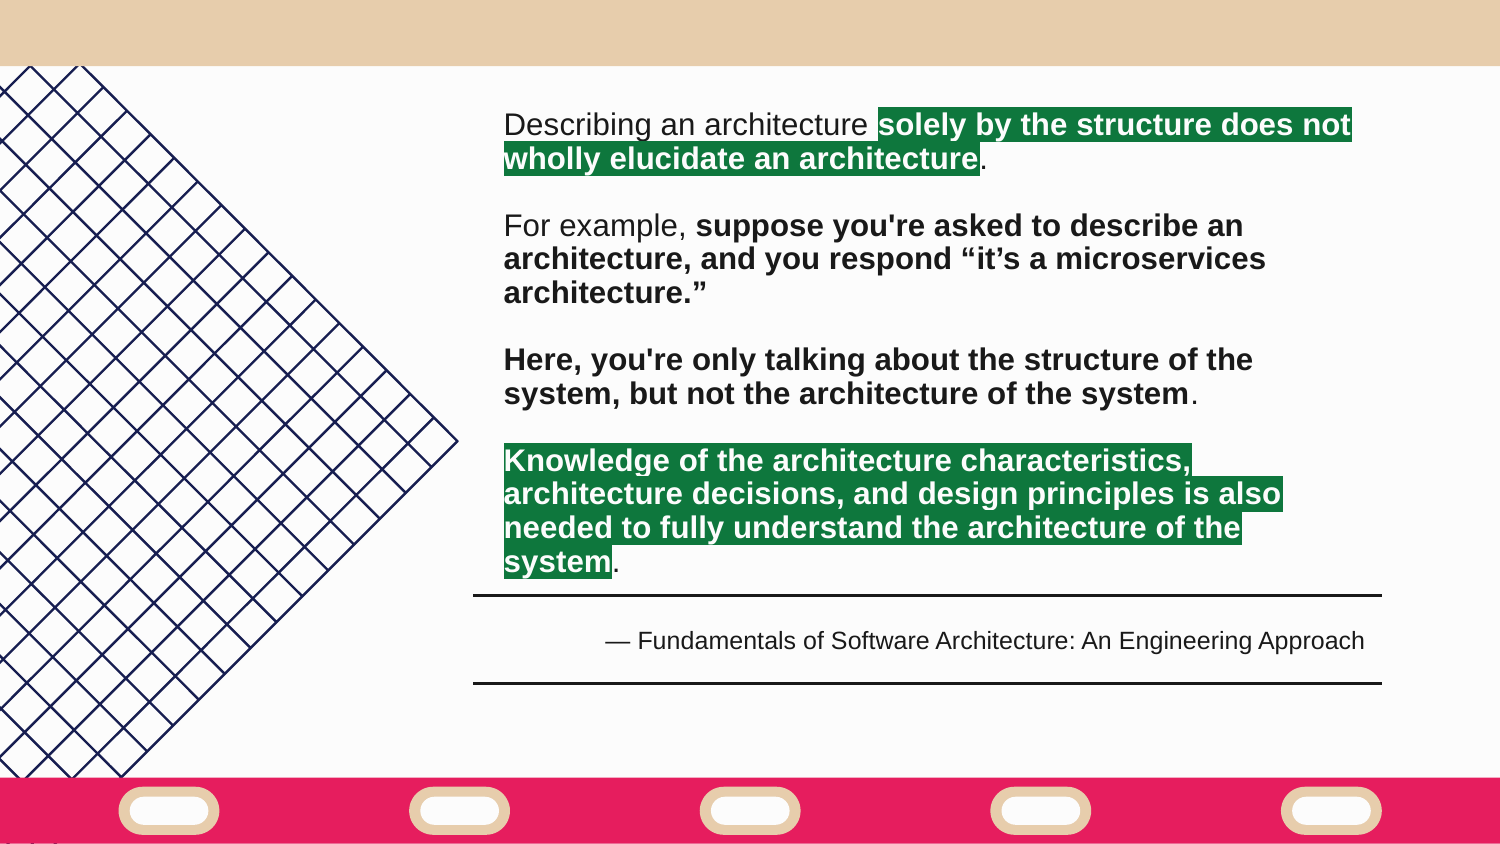

Describing an architecture solely by the structure does not wholly elucidate an architecture.
For example, suppose you're asked to describe an architecture, and you respond “it’s a microservices architecture.”
Here, you're only talking about the structure of the system, but not the architecture of the system.
Knowledge of the architecture characteristics, architecture decisions, and design principles is also needed to fully understand the architecture of the system.
# — Fundamentals of Software Architecture: An Engineering Approach